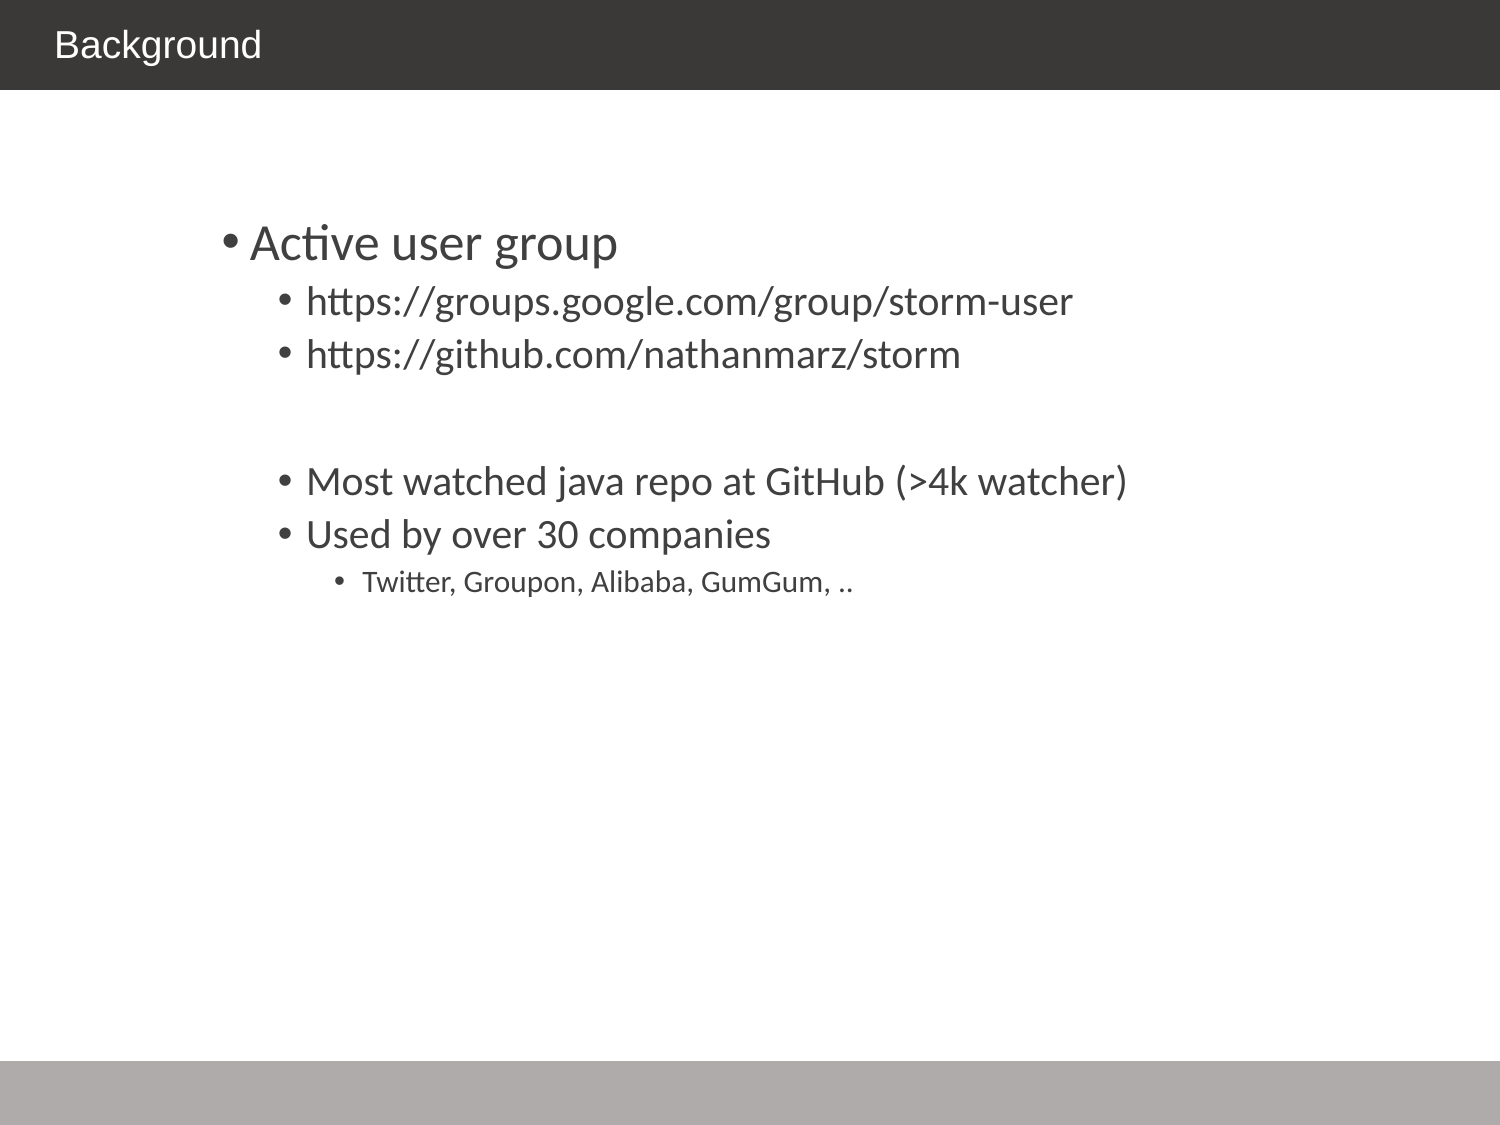

Background
Active user group
https://groups.google.com/group/storm-user
https://github.com/nathanmarz/storm

Most watched java repo at GitHub (>4k watcher)
Used by over 30 companies
Twitter, Groupon, Alibaba, GumGum, ..